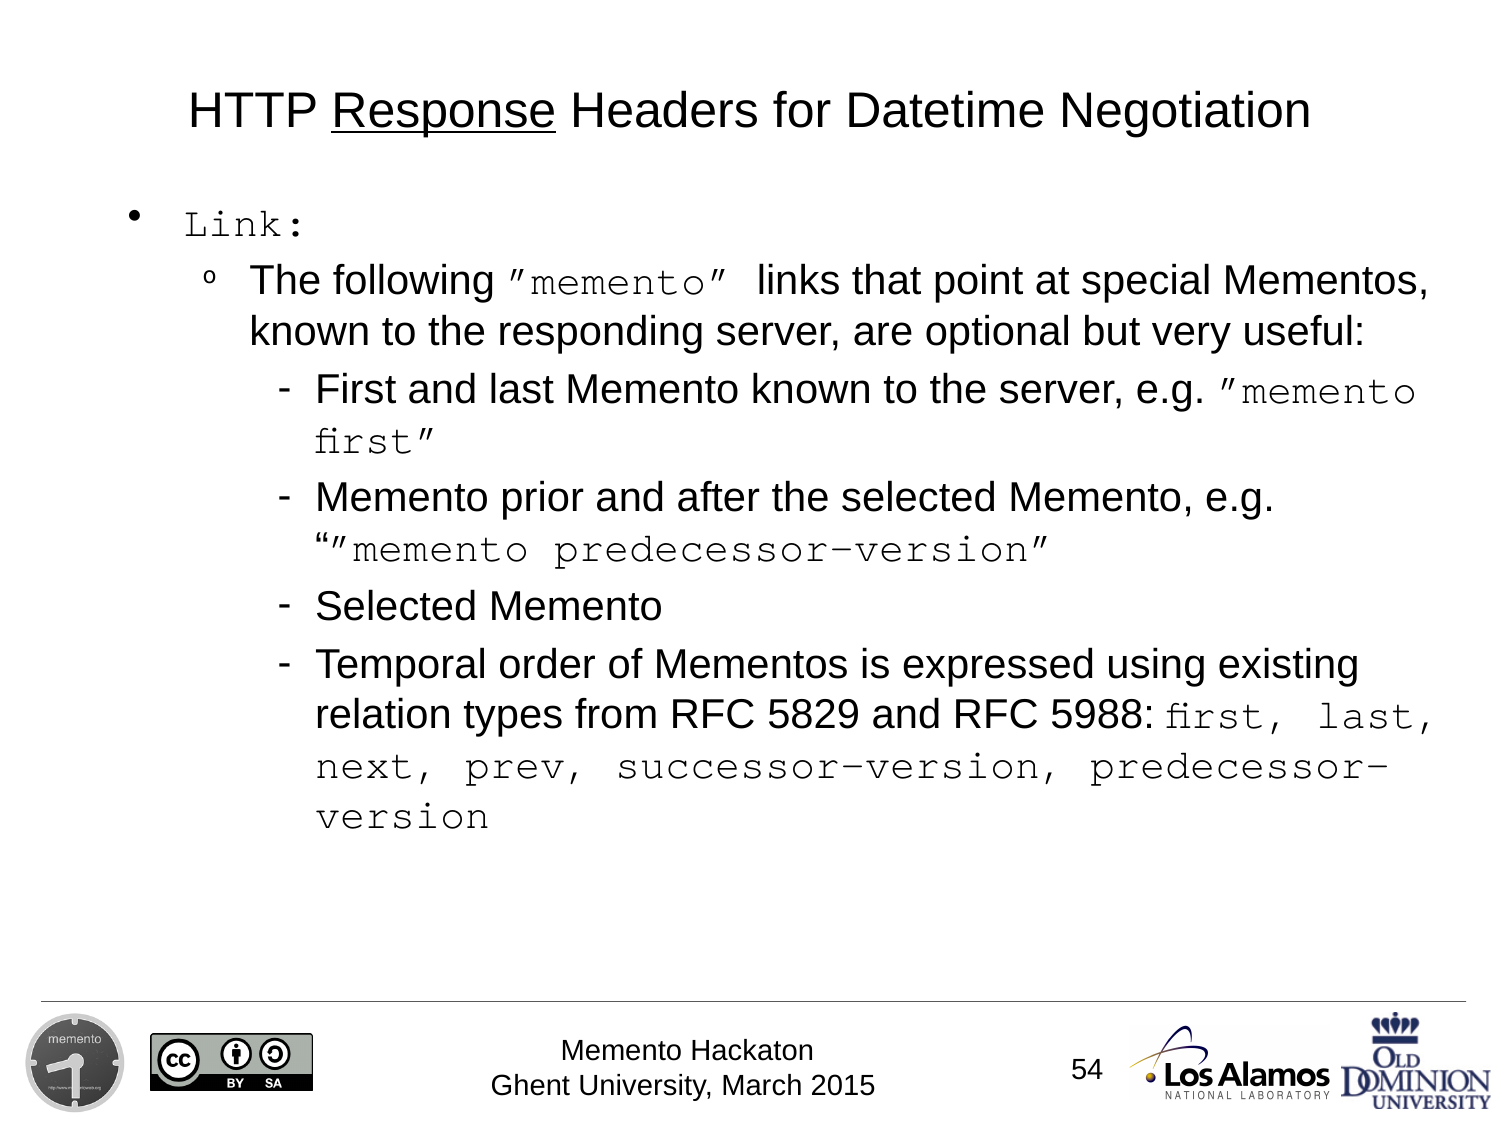

HTTP Response Headers for Datetime Negotiation
Link:
The following ”memento” links that point at special Mementos,  known to the responding server, are optional but very useful:
First and last Memento known to the server, e.g. ”memento first”
Memento prior and after the selected Memento, e.g. “”memento predecessor-version”
Selected Memento
Temporal order of Mementos is expressed using existing relation types from RFC 5829 and RFC 5988: first, last, next, prev, successor-version, predecessor-version

54